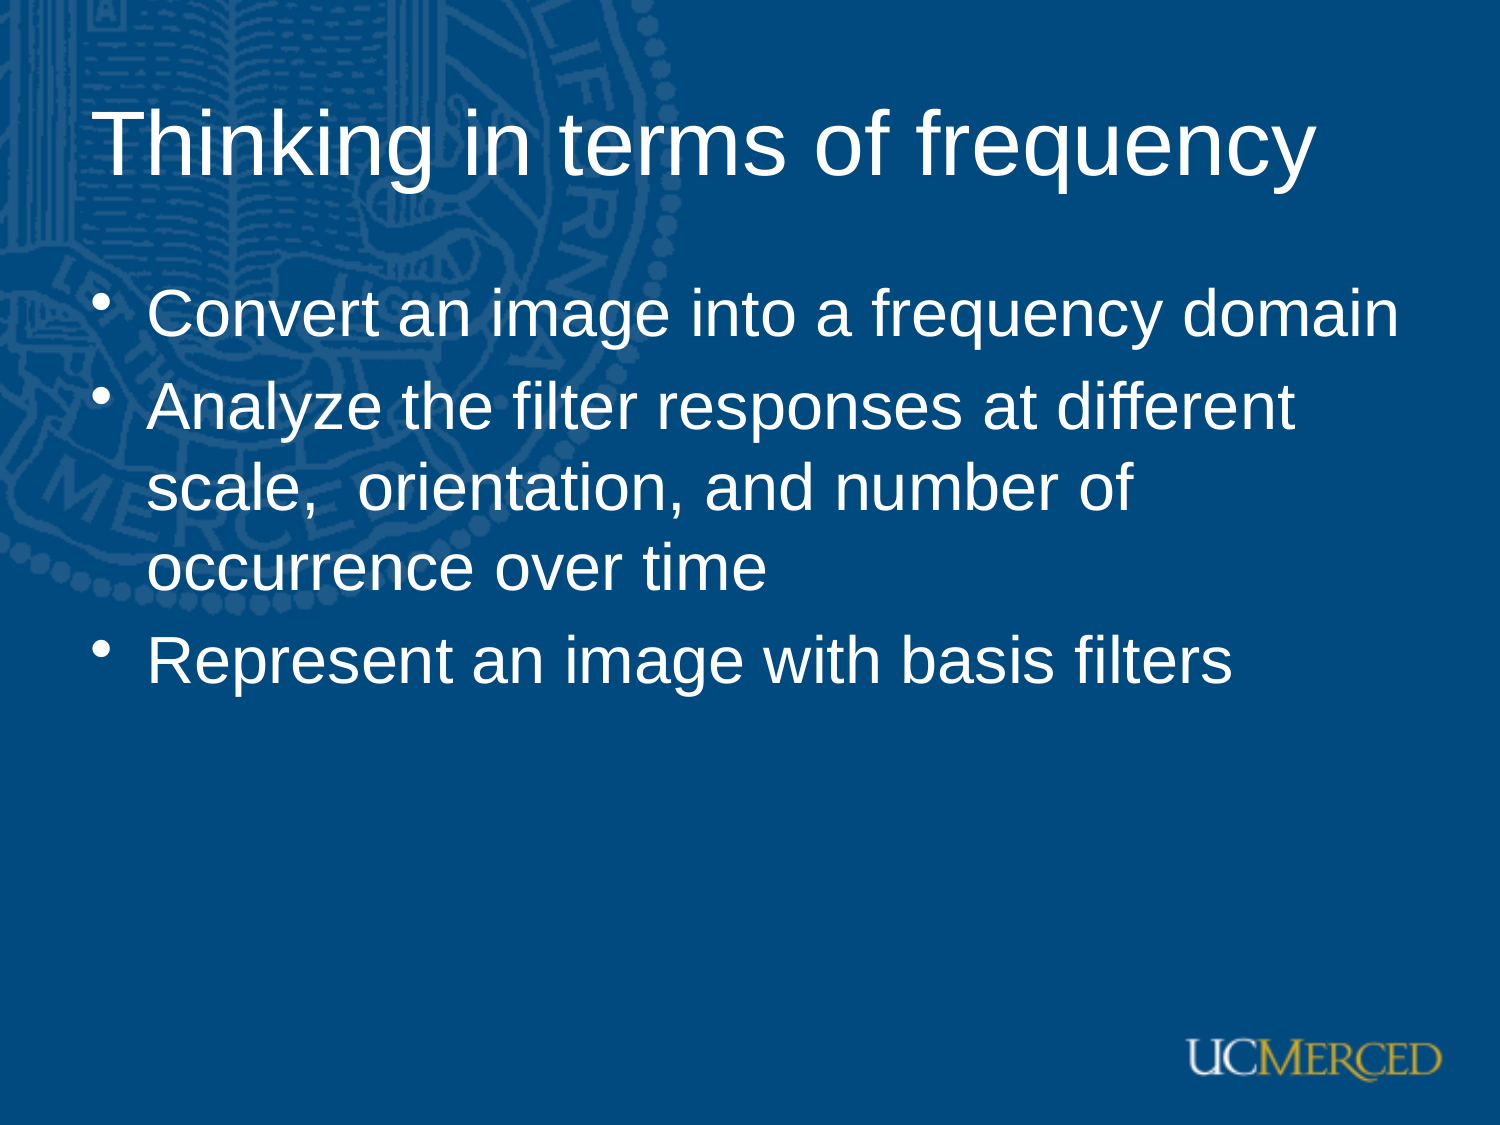

# Thinking in terms of frequency
Convert an image into a frequency domain
Analyze the filter responses at different scale,  orientation, and number of occurrence over time
Represent an image with basis filters